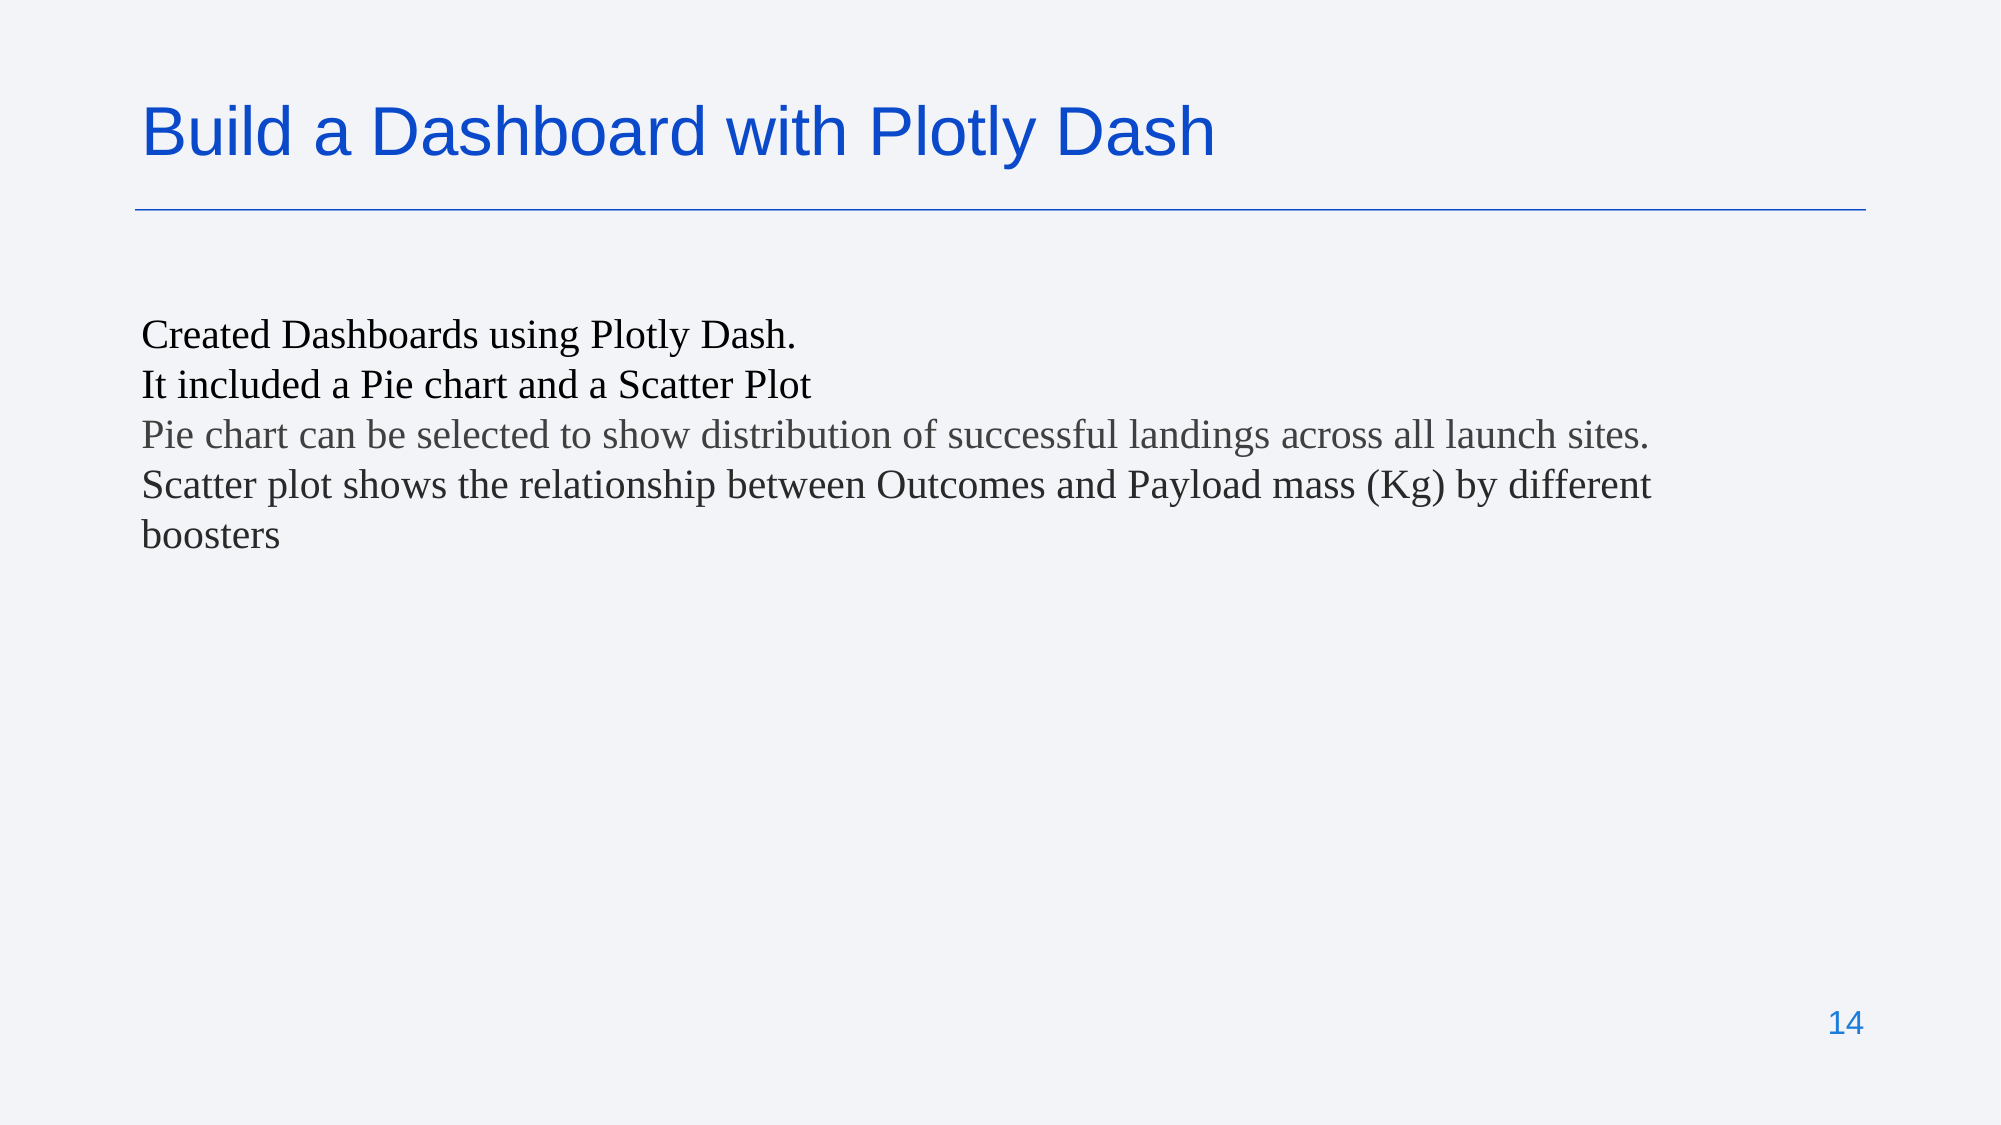

Build a Dashboard with Plotly Dash
Created Dashboards using Plotly Dash.
It included a Pie chart and a Scatter Plot
Pie chart can be selected to show distribution of successful landings across all launch sites.
Scatter plot shows the relationship between Outcomes and Payload mass (Kg) by different boosters
14